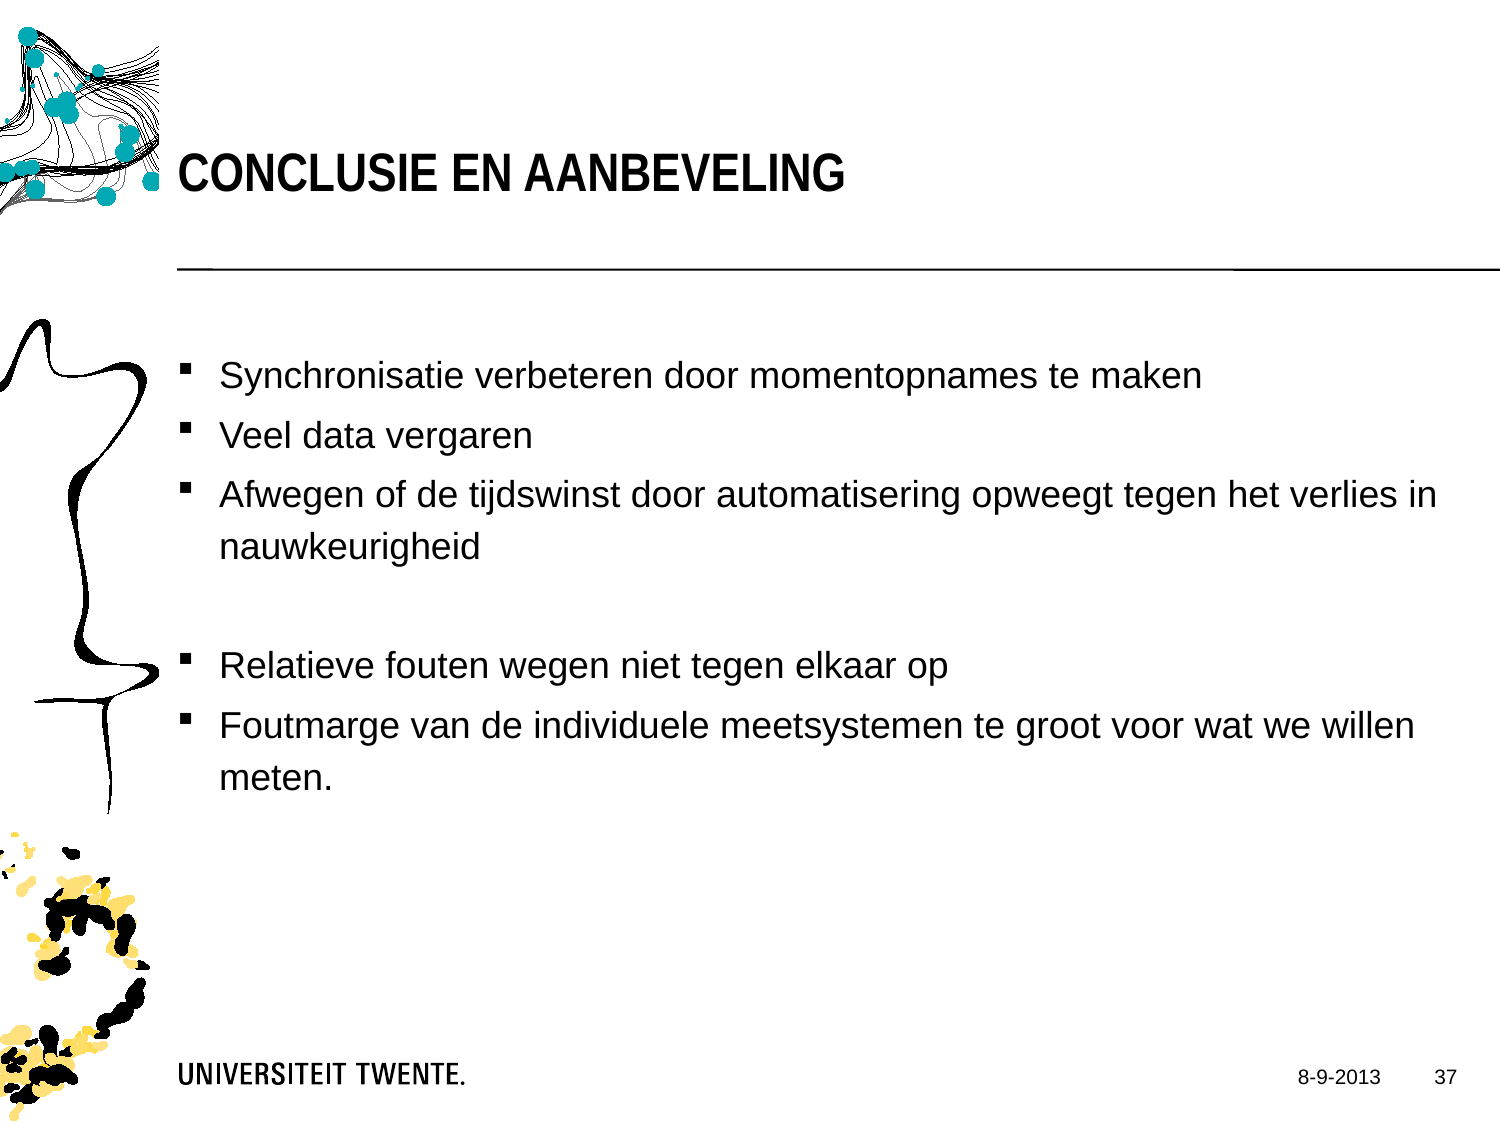

Conclusie en Aanbeveling

Synchronisatie verbeteren door momentopnames te maken
Veel data vergaren
Afwegen of de tijdswinst door automatisering opweegt tegen het verlies in nauwkeurigheid

Relatieve fouten wegen niet tegen elkaar op
Foutmarge van de individuele meetsystemen te groot voor wat we willen meten.

37
8-9-2013